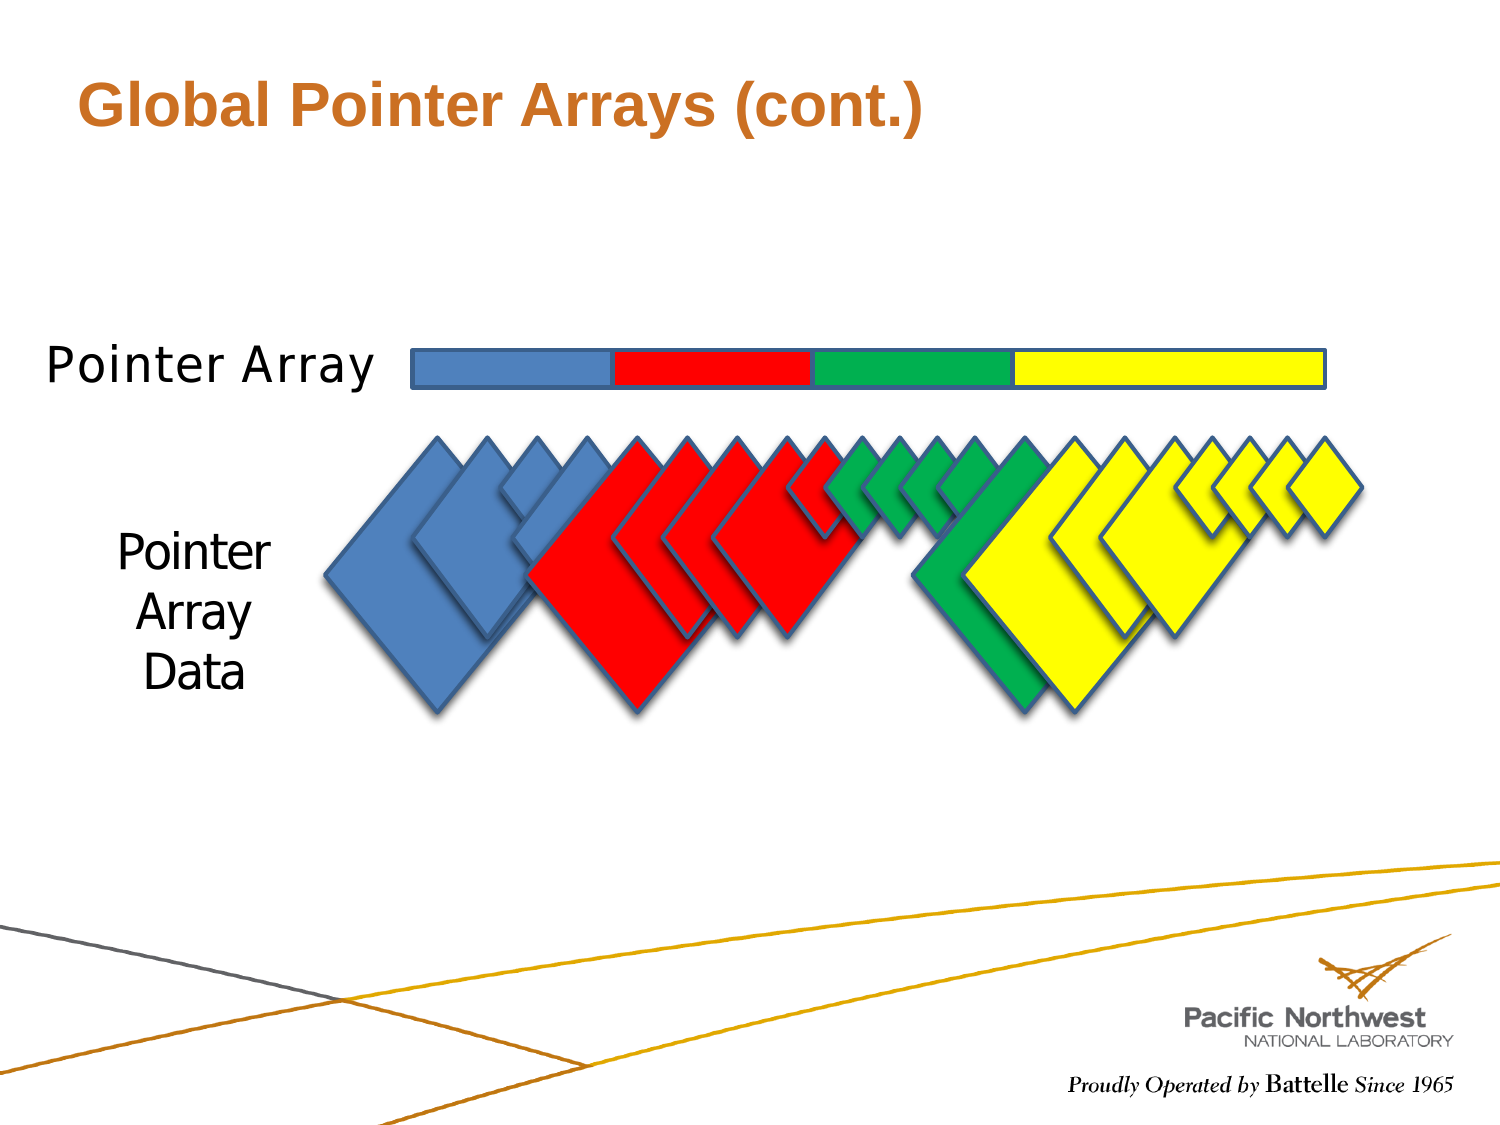

# Global Pointer Arrays (cont.)
Pointer Array

Pointer Array Data